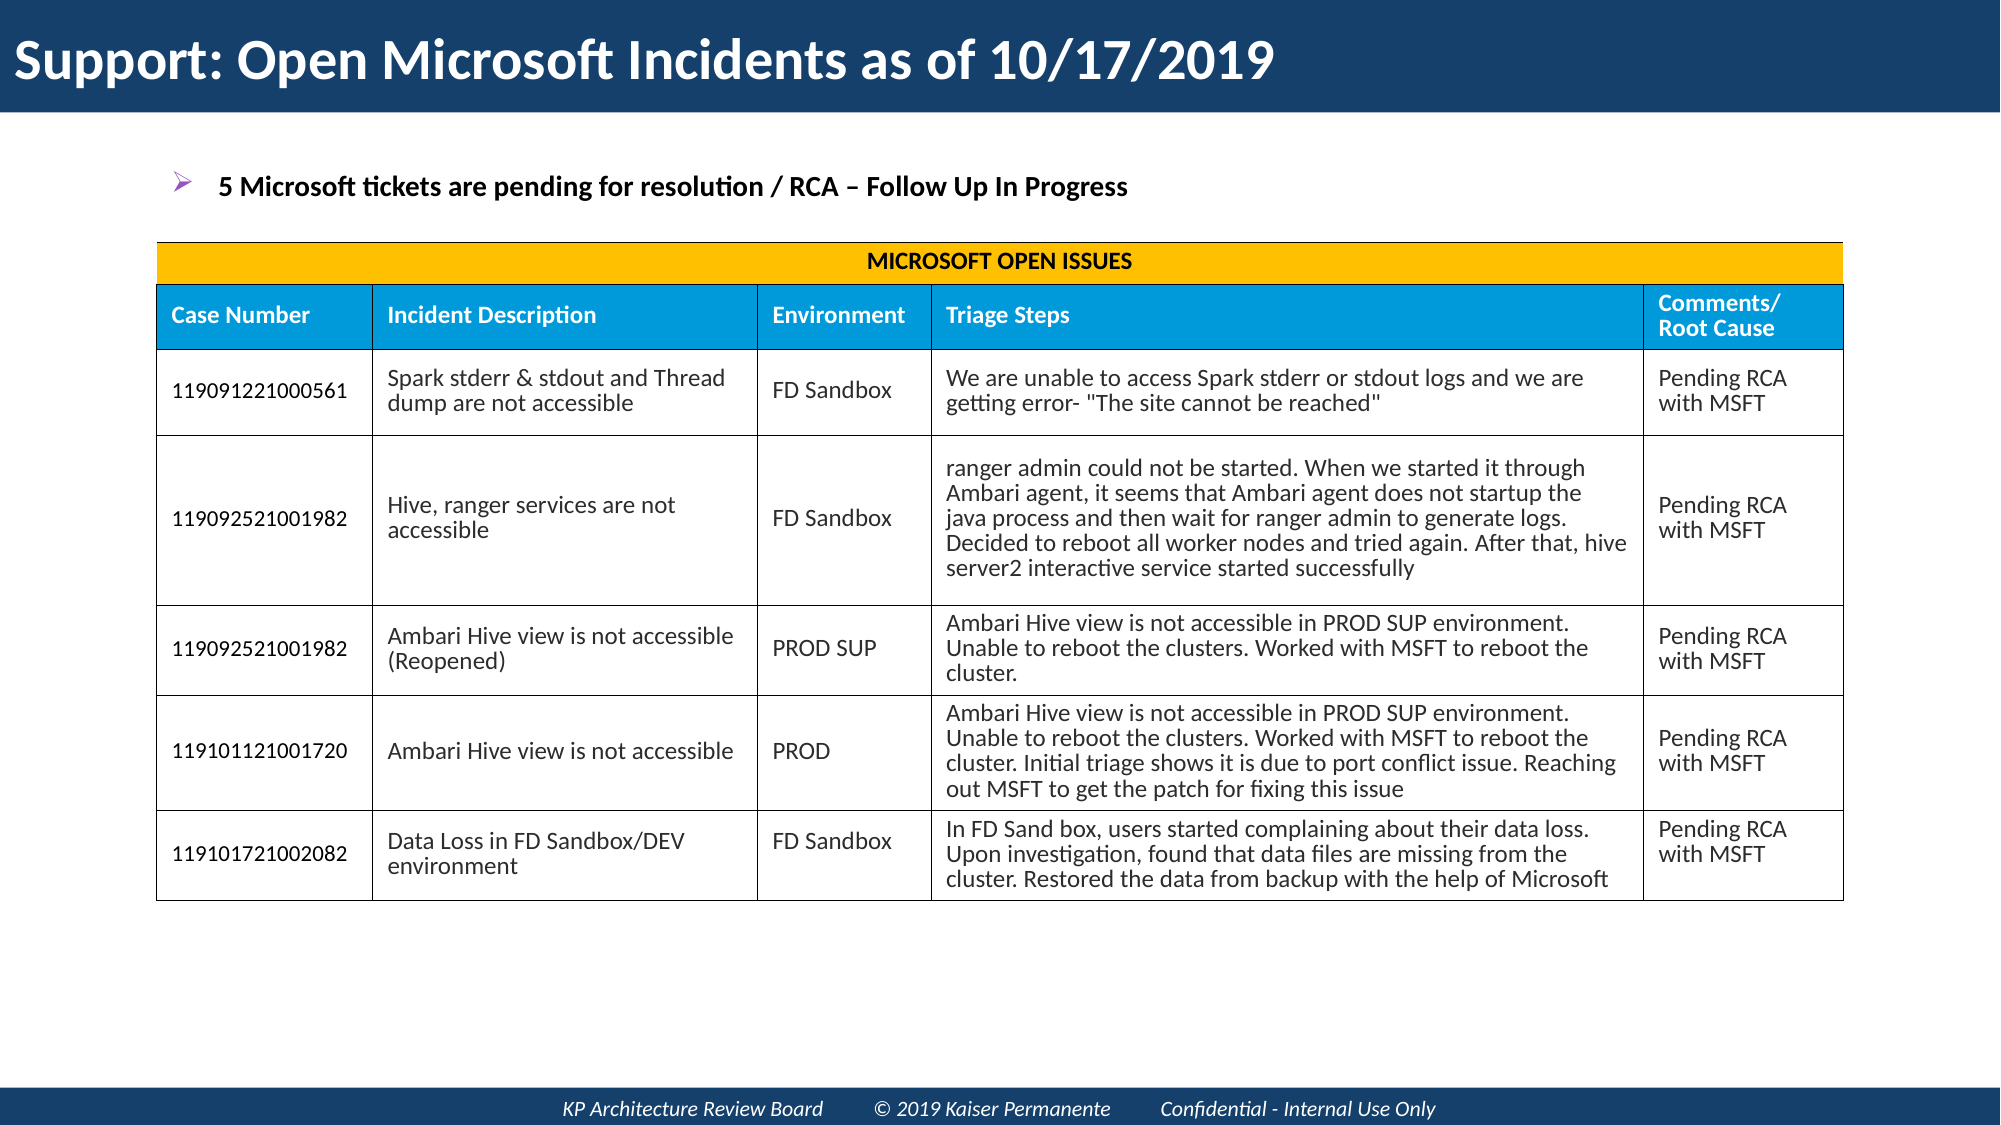

# Support: Open Microsoft Incidents as of 10/17/2019
5 Microsoft tickets are pending for resolution / RCA – Follow Up In Progress
| MICROSOFT OPEN ISSUES |  |  |  |  |
| --- | --- | --- | --- | --- |
| Case Number | Incident Description | Environment | Triage Steps | Comments/Root Cause |
| 119091221000561 | Spark stderr & stdout and Thread dump are not accessible | FD Sandbox | We are unable to access Spark stderr or stdout logs and we are getting error- "The site cannot be reached" | Pending RCA with MSFT |
| 119092521001982 | Hive, ranger services are not accessible | FD Sandbox | ranger admin could not be started. When we started it through Ambari agent, it seems that Ambari agent does not startup the java process and then wait for ranger admin to generate logs. Decided to reboot all worker nodes and tried again. After that, hive server2 interactive service started successfully | Pending RCA with MSFT |
| 119092521001982 | Ambari Hive view is not accessible (Reopened) | PROD SUP | Ambari Hive view is not accessible in PROD SUP environment. Unable to reboot the clusters. Worked with MSFT to reboot the cluster. | Pending RCA with MSFT |
| 119101121001720 | Ambari Hive view is not accessible | PROD | Ambari Hive view is not accessible in PROD SUP environment. Unable to reboot the clusters. Worked with MSFT to reboot the cluster. Initial triage shows it is due to port conflict issue. Reaching out MSFT to get the patch for fixing this issue | Pending RCA with MSFT |
| 119101721002082 | Data Loss in FD Sandbox/DEV environment | FD Sandbox | In FD Sand box, users started complaining about their data loss. Upon investigation, found that data files are missing from the cluster. Restored the data from backup with the help of Microsoft | Pending RCA with MSFT |
KP Architecture Review Board          © 2019 Kaiser Permanente          Confidential - Internal Use Only